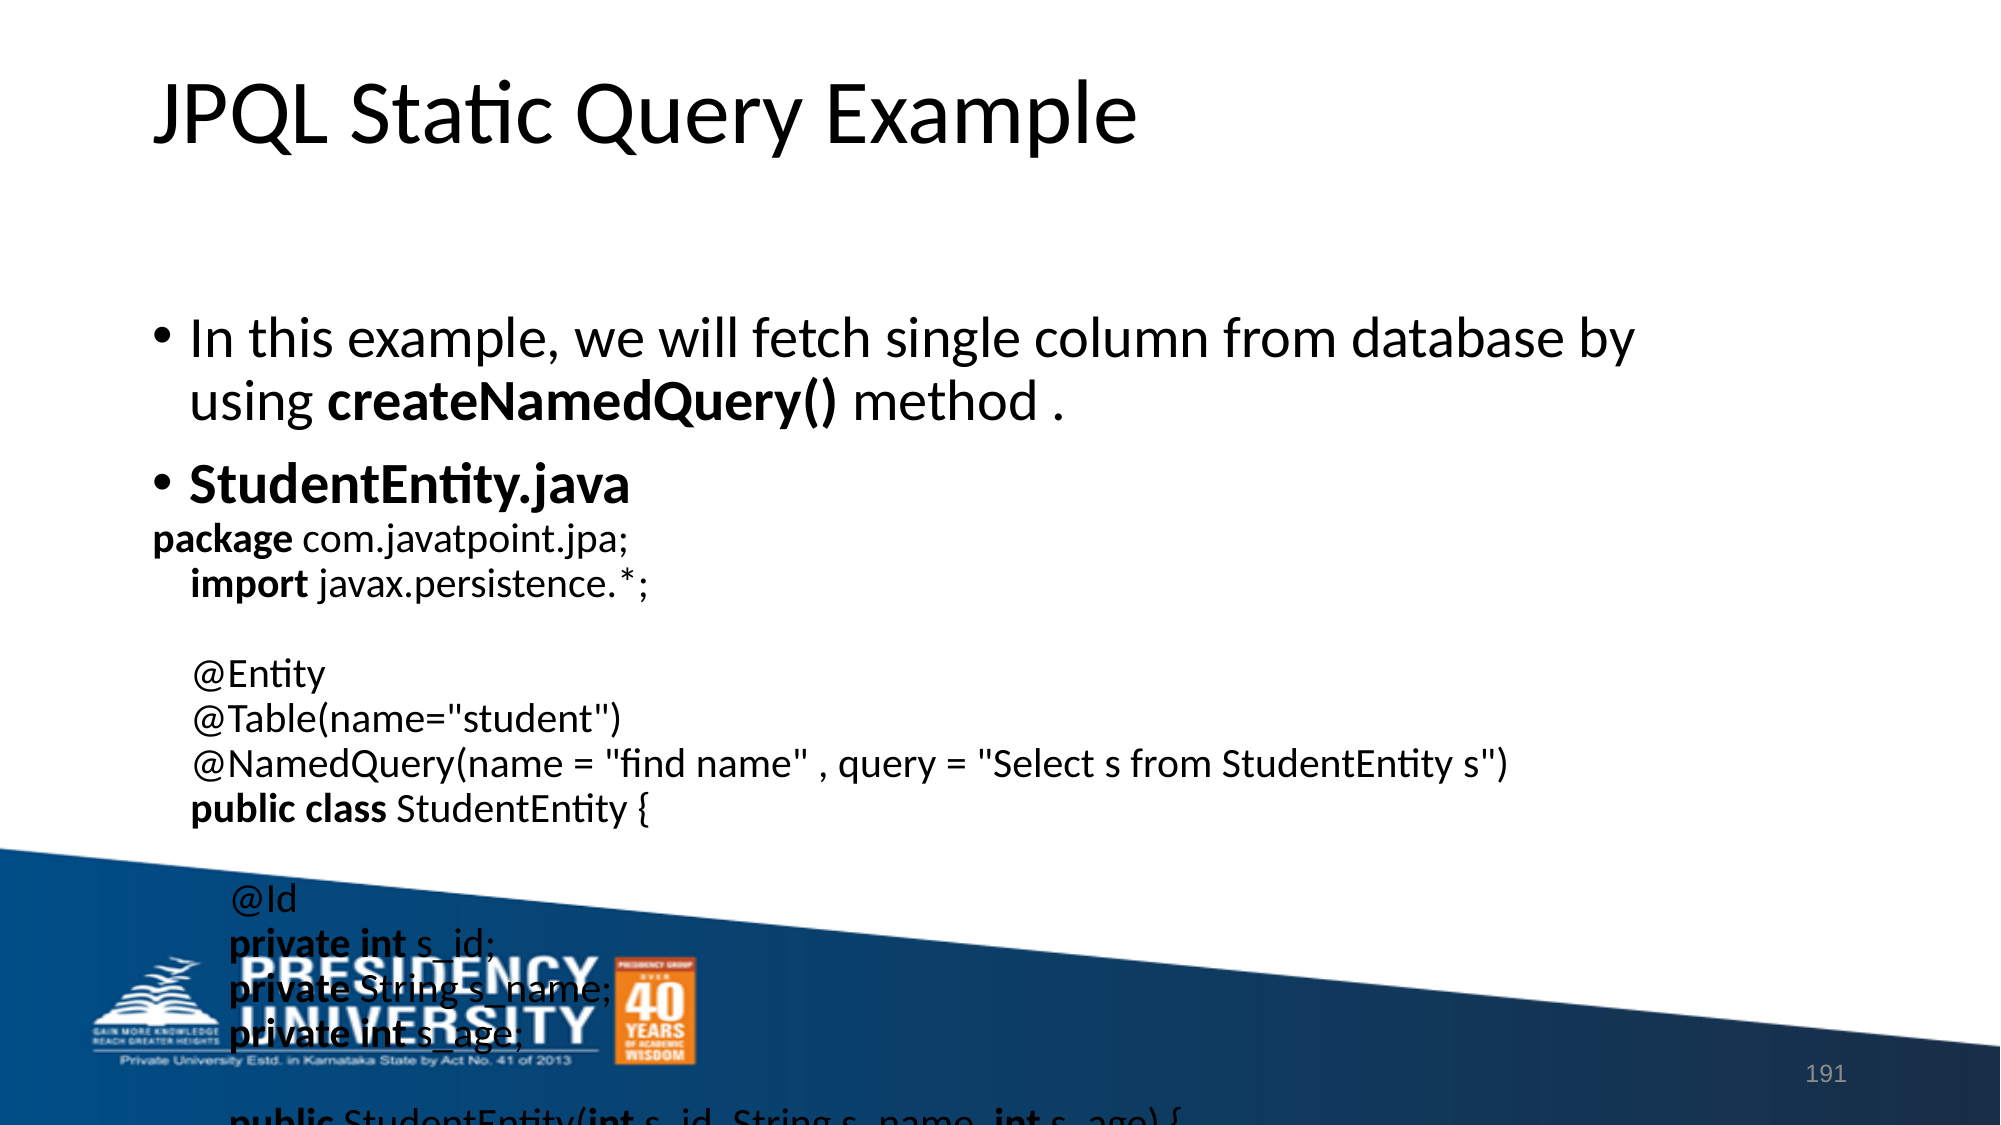

# JPQL Static Query Example
In this example, we will fetch single column from database by using createNamedQuery() method .
StudentEntity.java
package com.javatpoint.jpa;
    import javax.persistence.*;

    @Entity
    @Table(name="student")
    @NamedQuery(name = "find name" , query = "Select s from StudentEntity s")
    public class StudentEntity {

        @Id
        private int s_id;
        private String s_name;
        private int s_age;

        public StudentEntity(int s_id, String s_name, int s_age) {
            super();
            this.s_id = s_id;
            this.s_name = s_name;
            this.s_age = s_age;
        }

        public StudentEntity() {
            super();
        }

        public int getS_id() {
            return s_id;
        }

        public void setS_id(int s_id) {
            this.s_id = s_id;
        }

        public String getS_name() {
            return s_name;
        }

        public void setS_name(String s_name) {
            this.s_name = s_name;
        }

        public int getS_age() {
            return s_age;
        }

        public void setS_age(int s_age) {
            this.s_age = s_age;
        }

    }

191